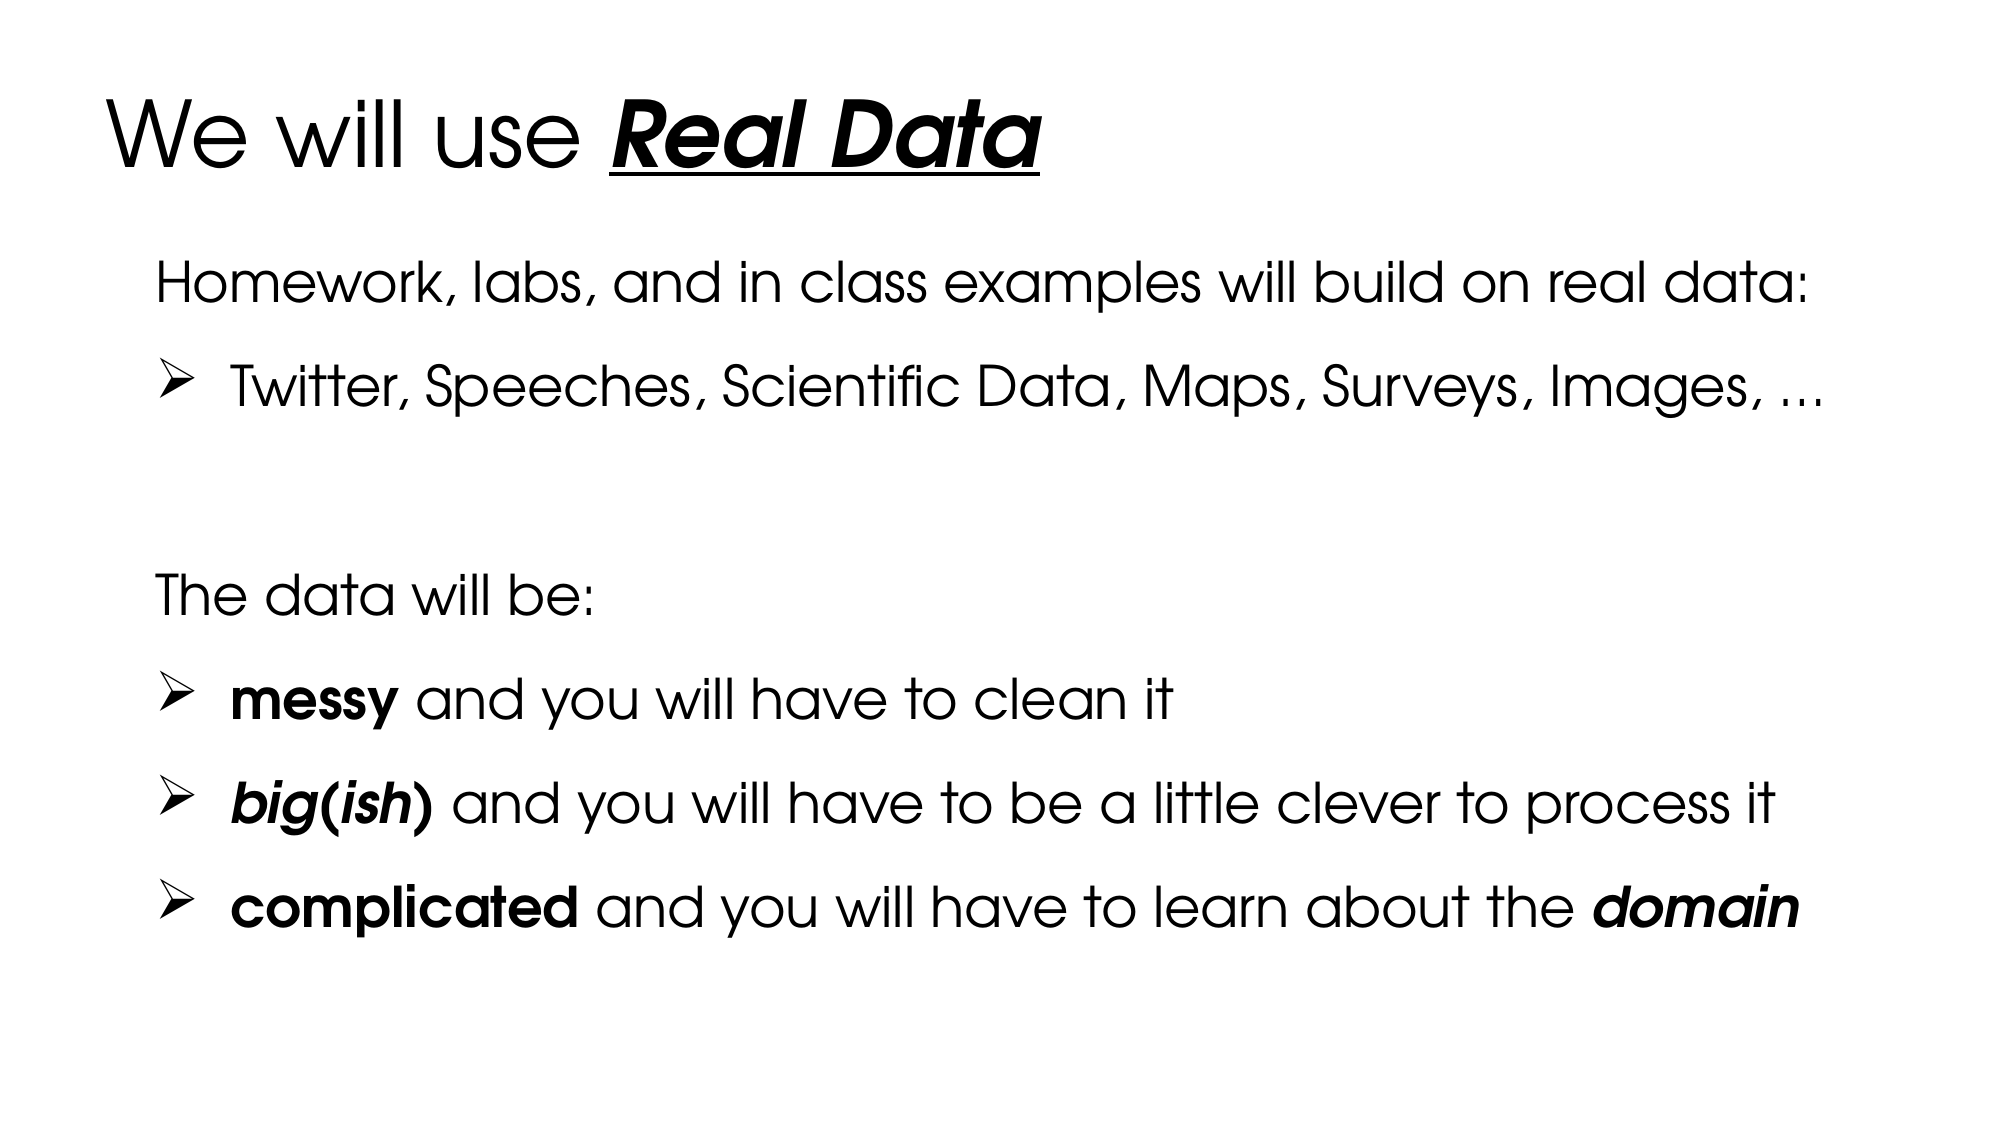

# We will use Real Data
Homework, labs, and in class examples will build on real data:
Twitter, Speeches, Scientific Data, Maps, Surveys, Images, …

The data will be:
messy and you will have to clean it
big(ish) and you will have to be a little clever to process it
complicated and you will have to learn about the domain